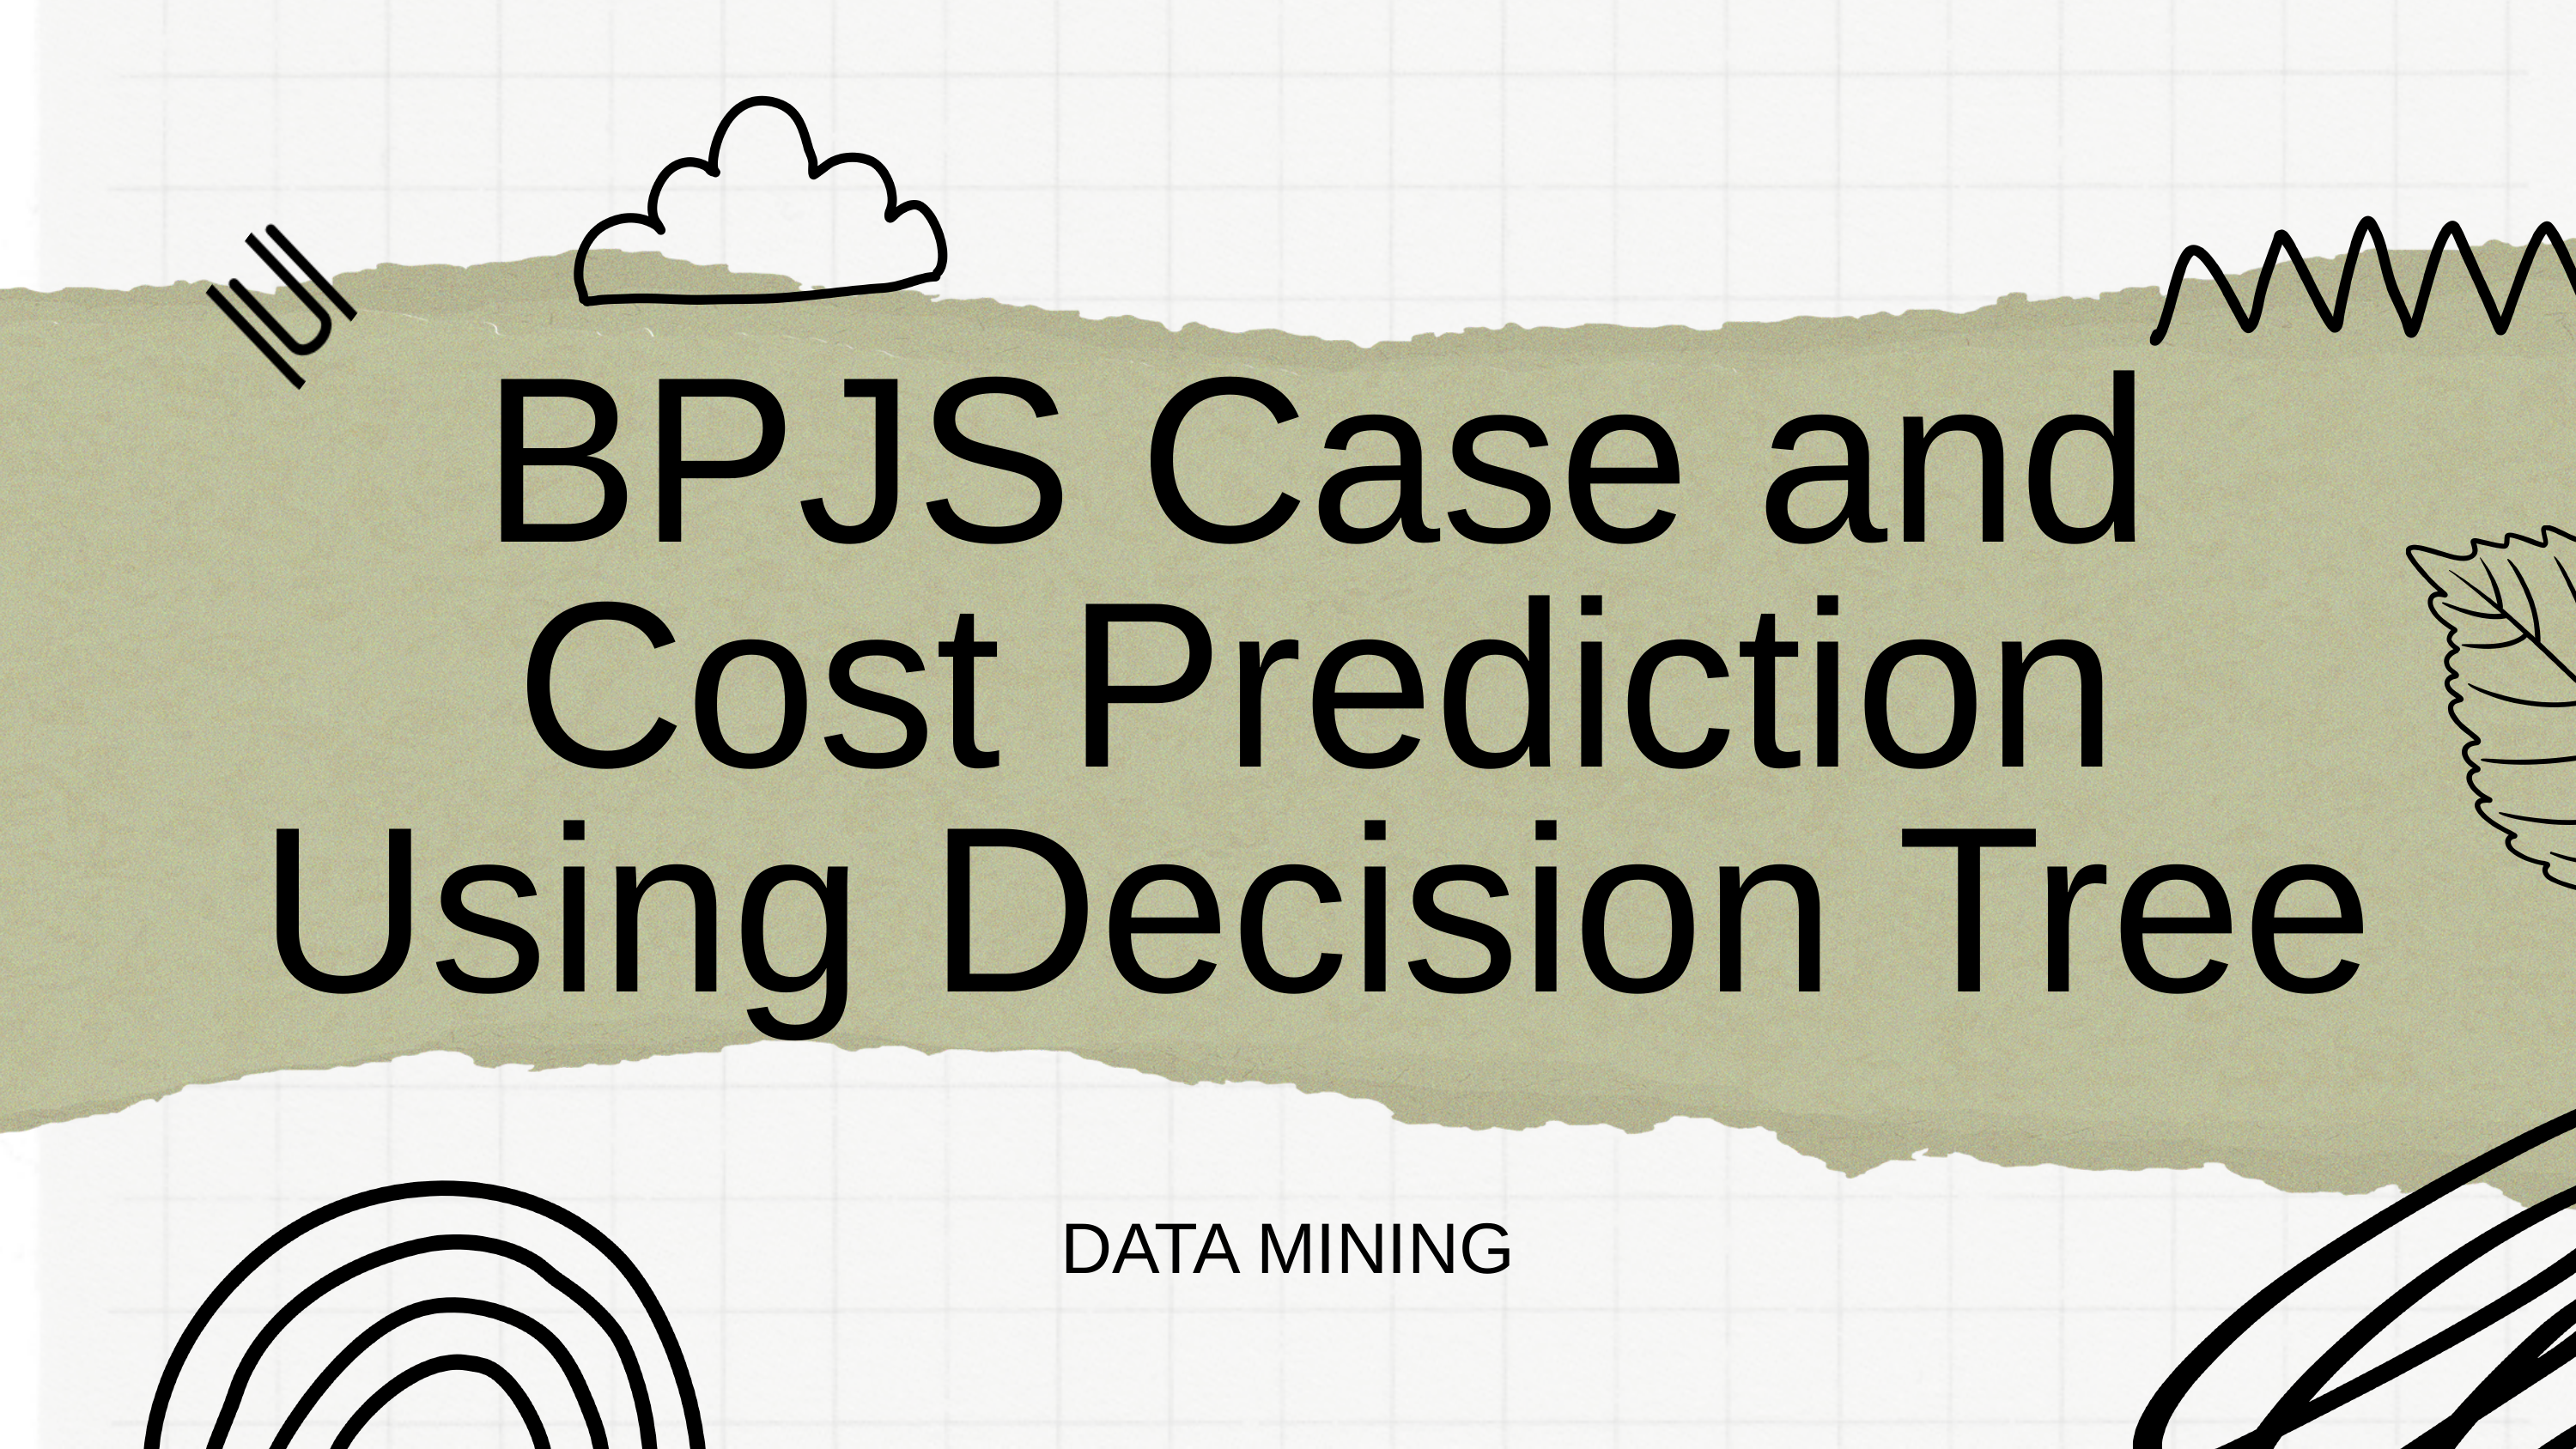

BPJS Case and Cost Prediction Using Decision Tree

DATA MINING